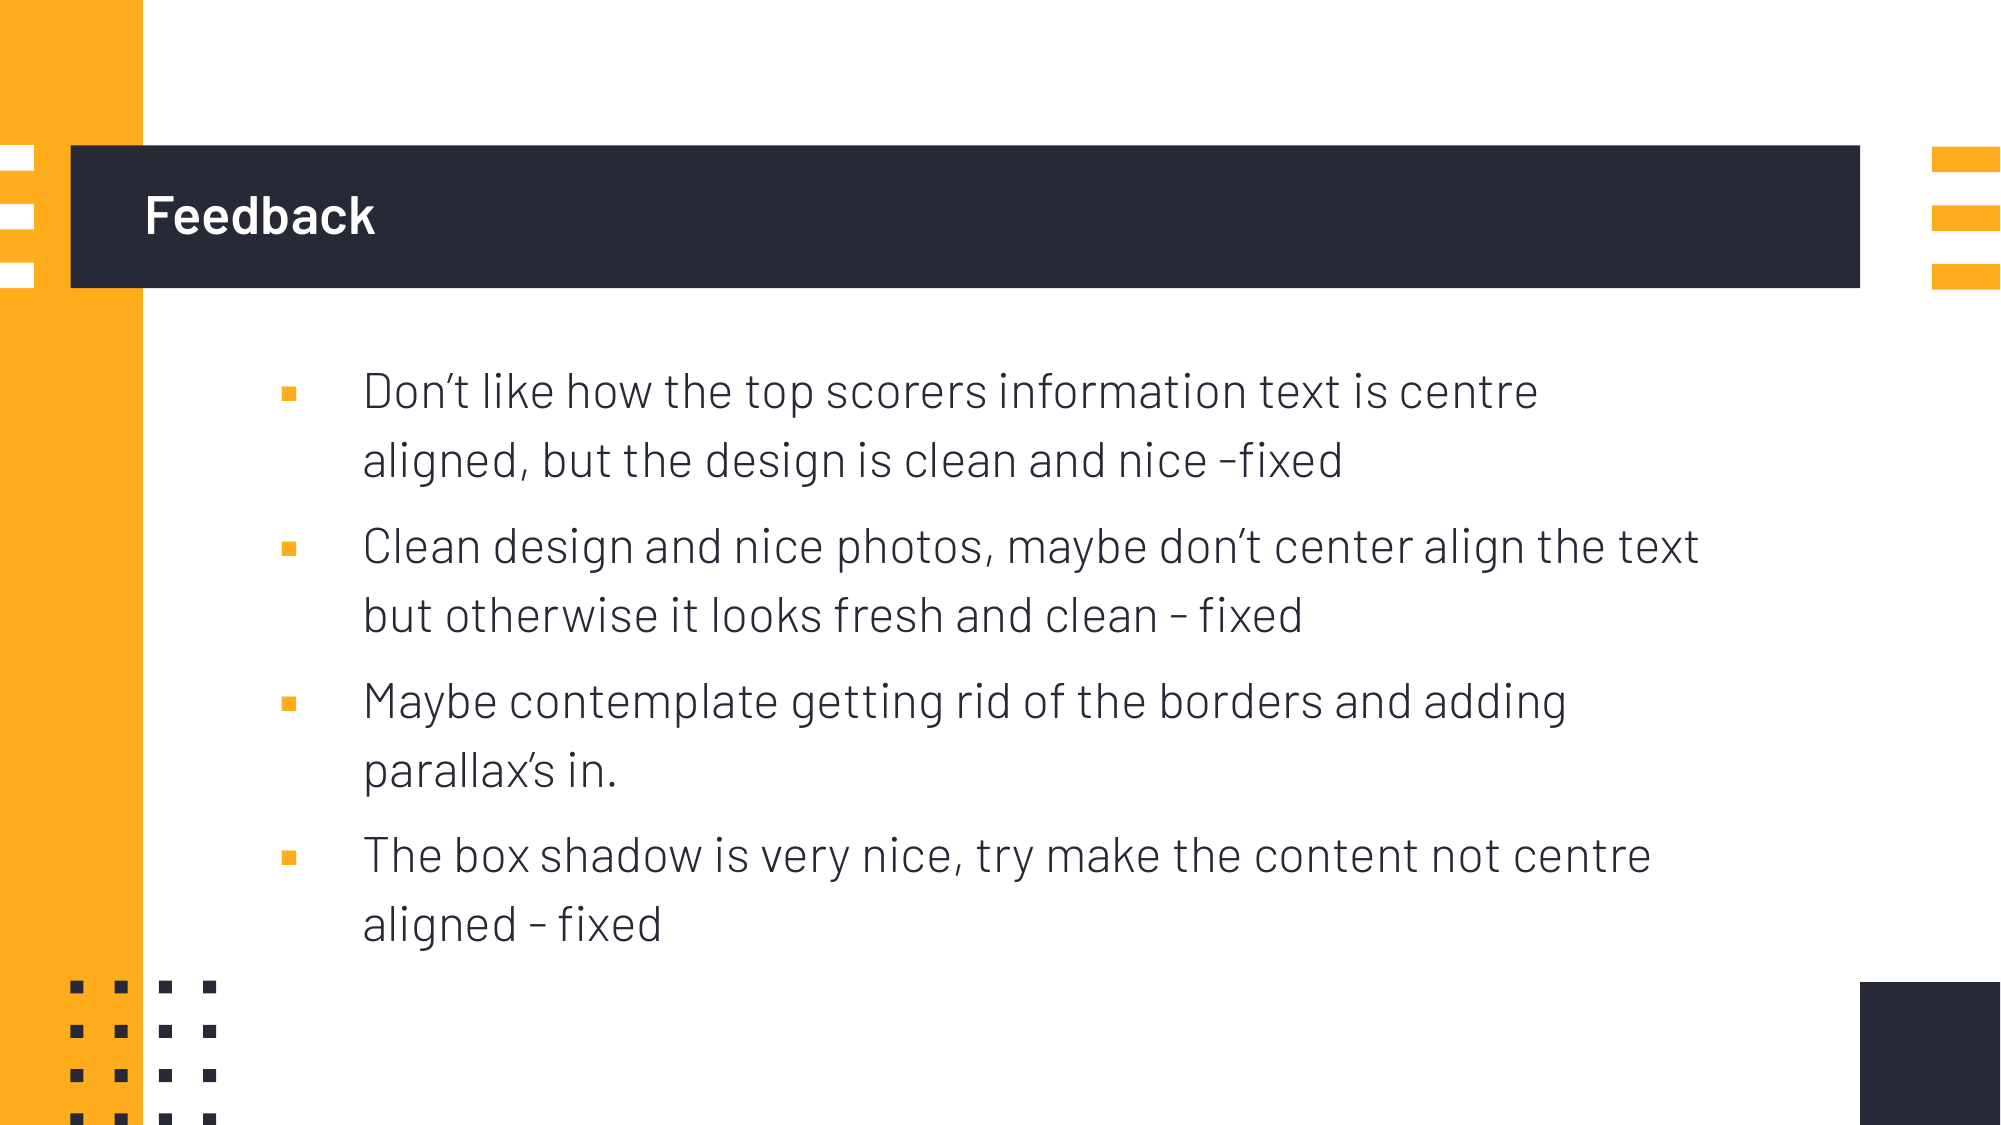

# Feedback
Don’t like how the top scorers information text is centre aligned, but the design is clean and nice -fixed
Clean design and nice photos, maybe don’t center align the text but otherwise it looks fresh and clean - fixed
Maybe contemplate getting rid of the borders and adding parallax’s in.
The box shadow is very nice, try make the content not centre aligned - fixed